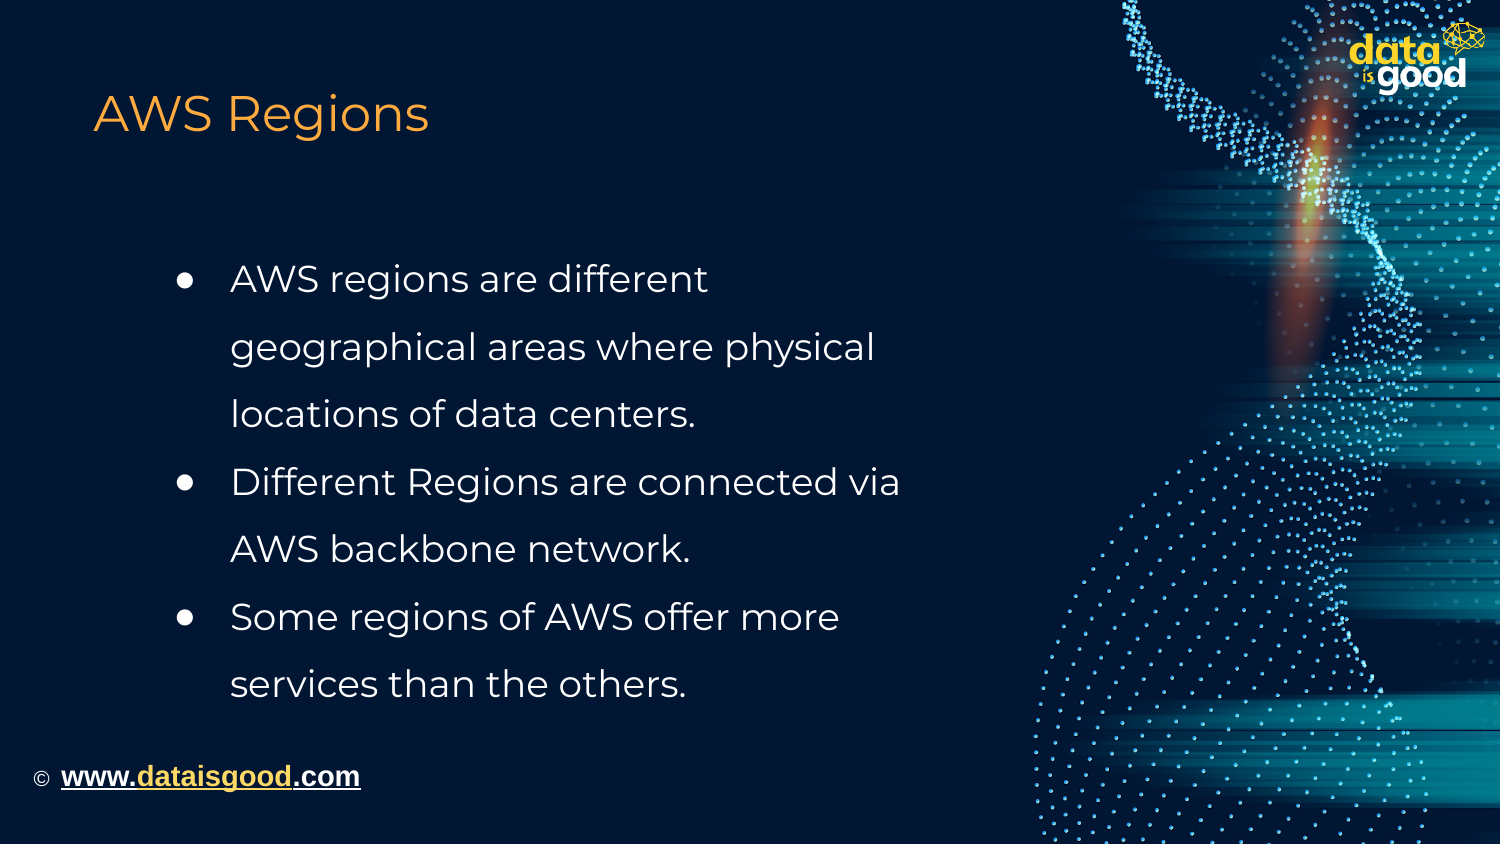

# AWS Regions
AWS regions are different geographical areas where physical locations of data centers.
Different Regions are connected via AWS backbone network.
Some regions of AWS offer more services than the others.